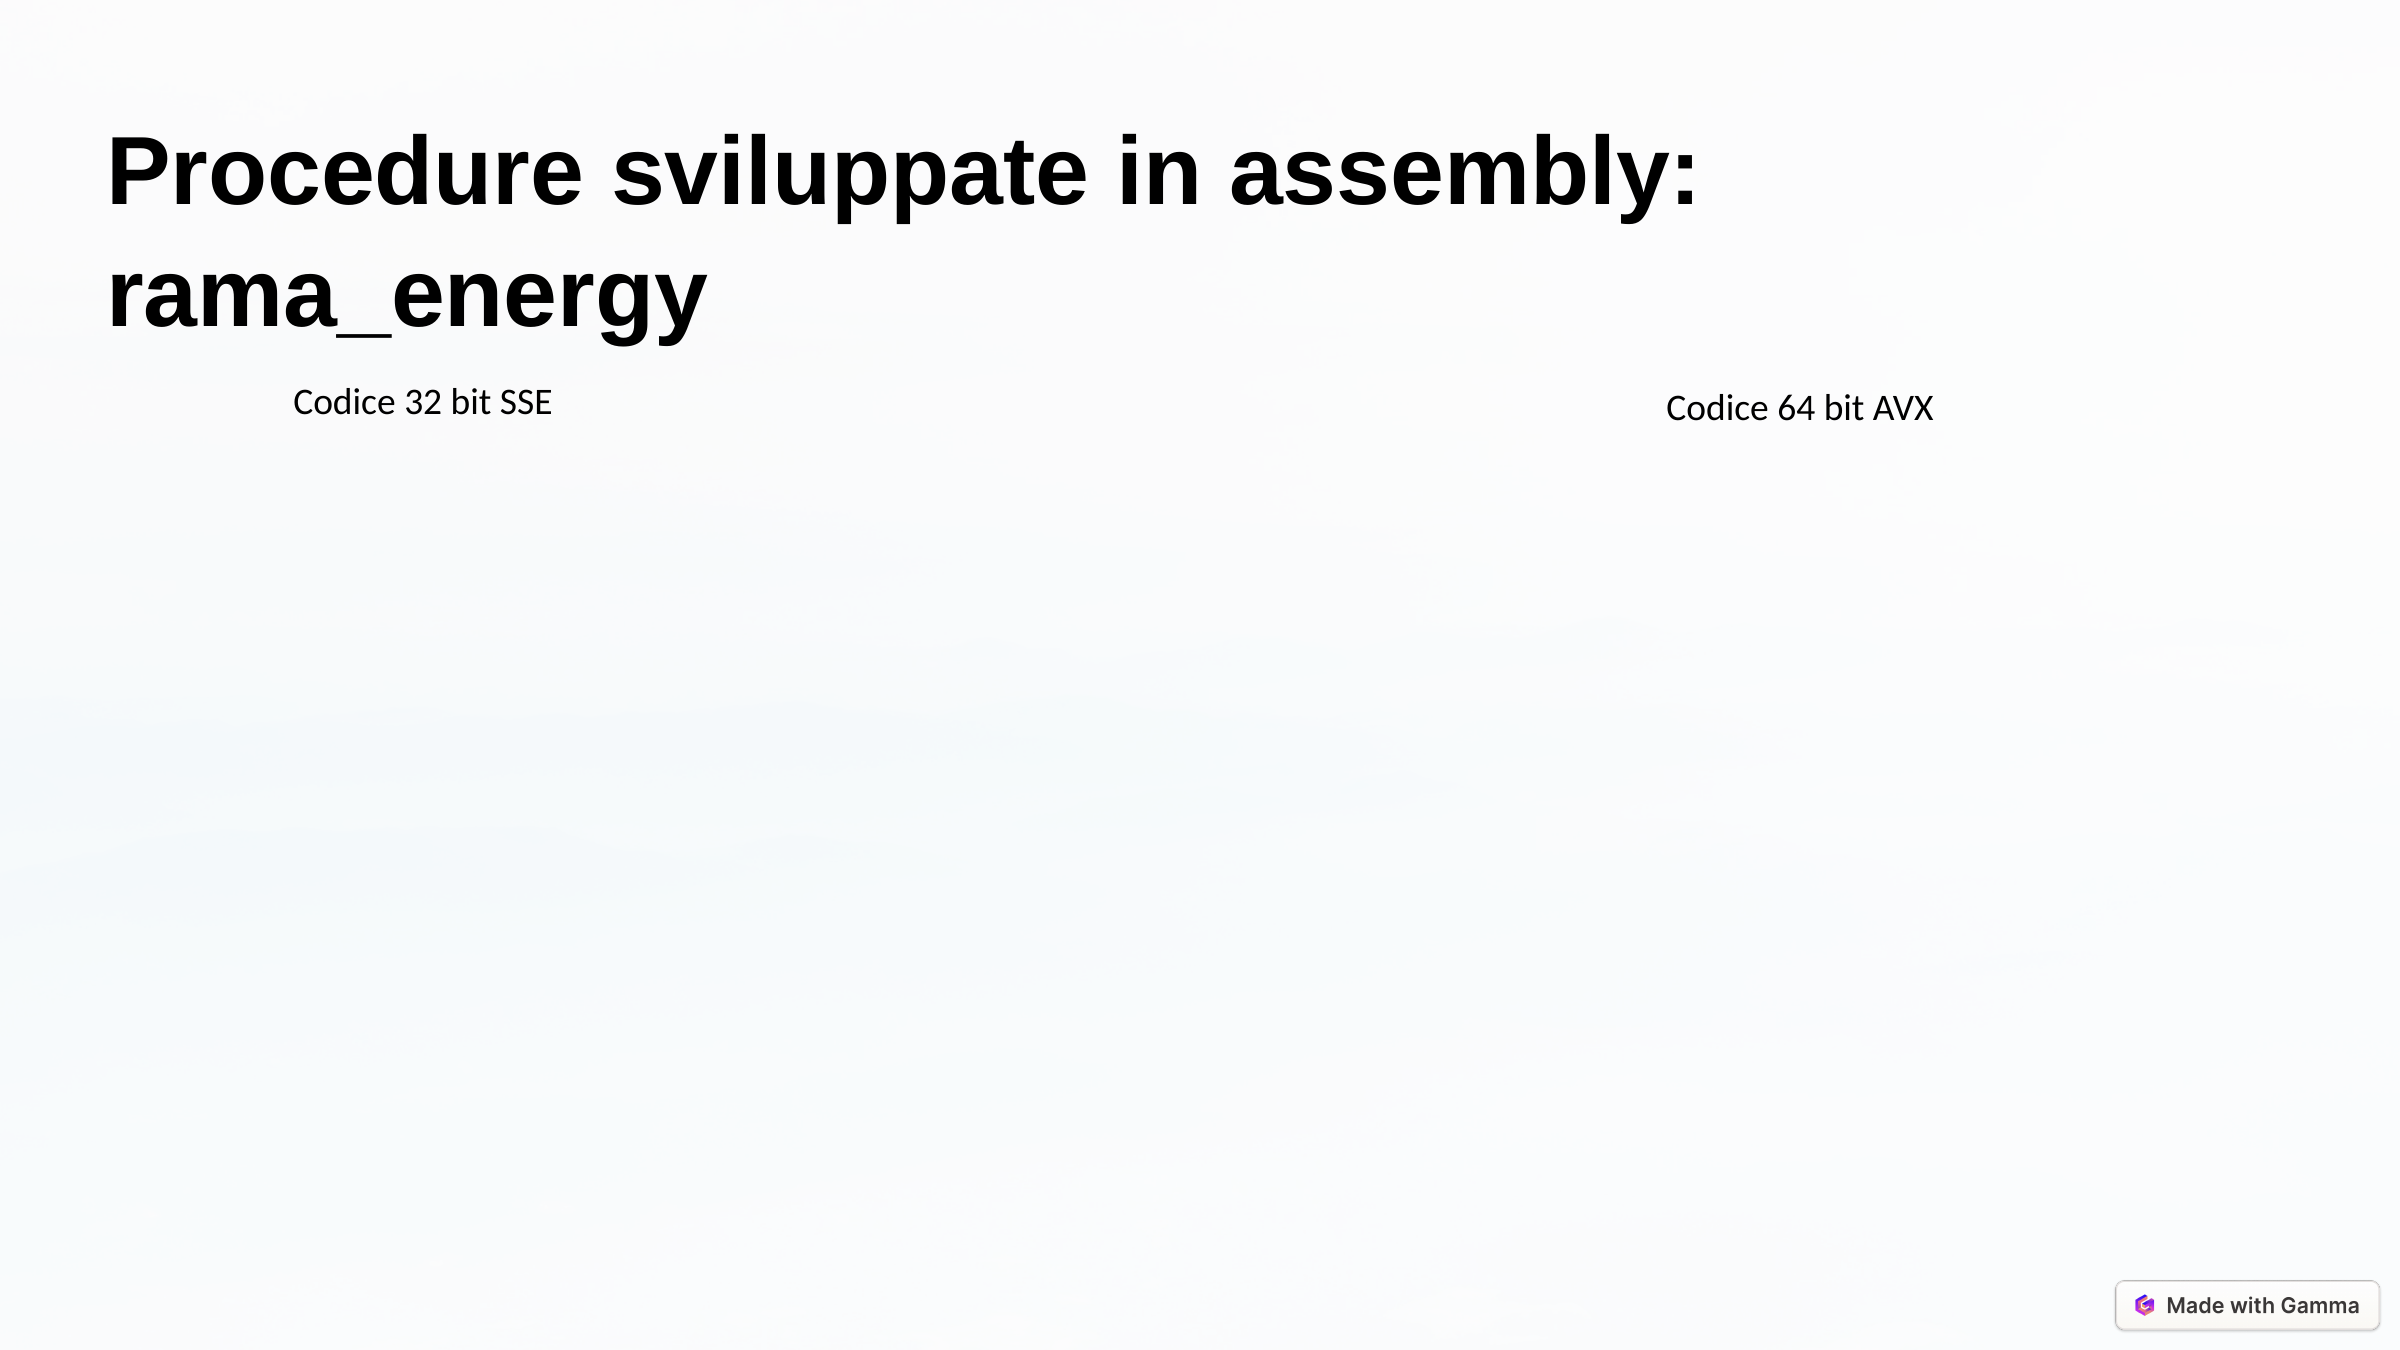

Procedure sviluppate in assembly: rama_energy
Codice 32 bit SSE
Codice 64 bit AVX